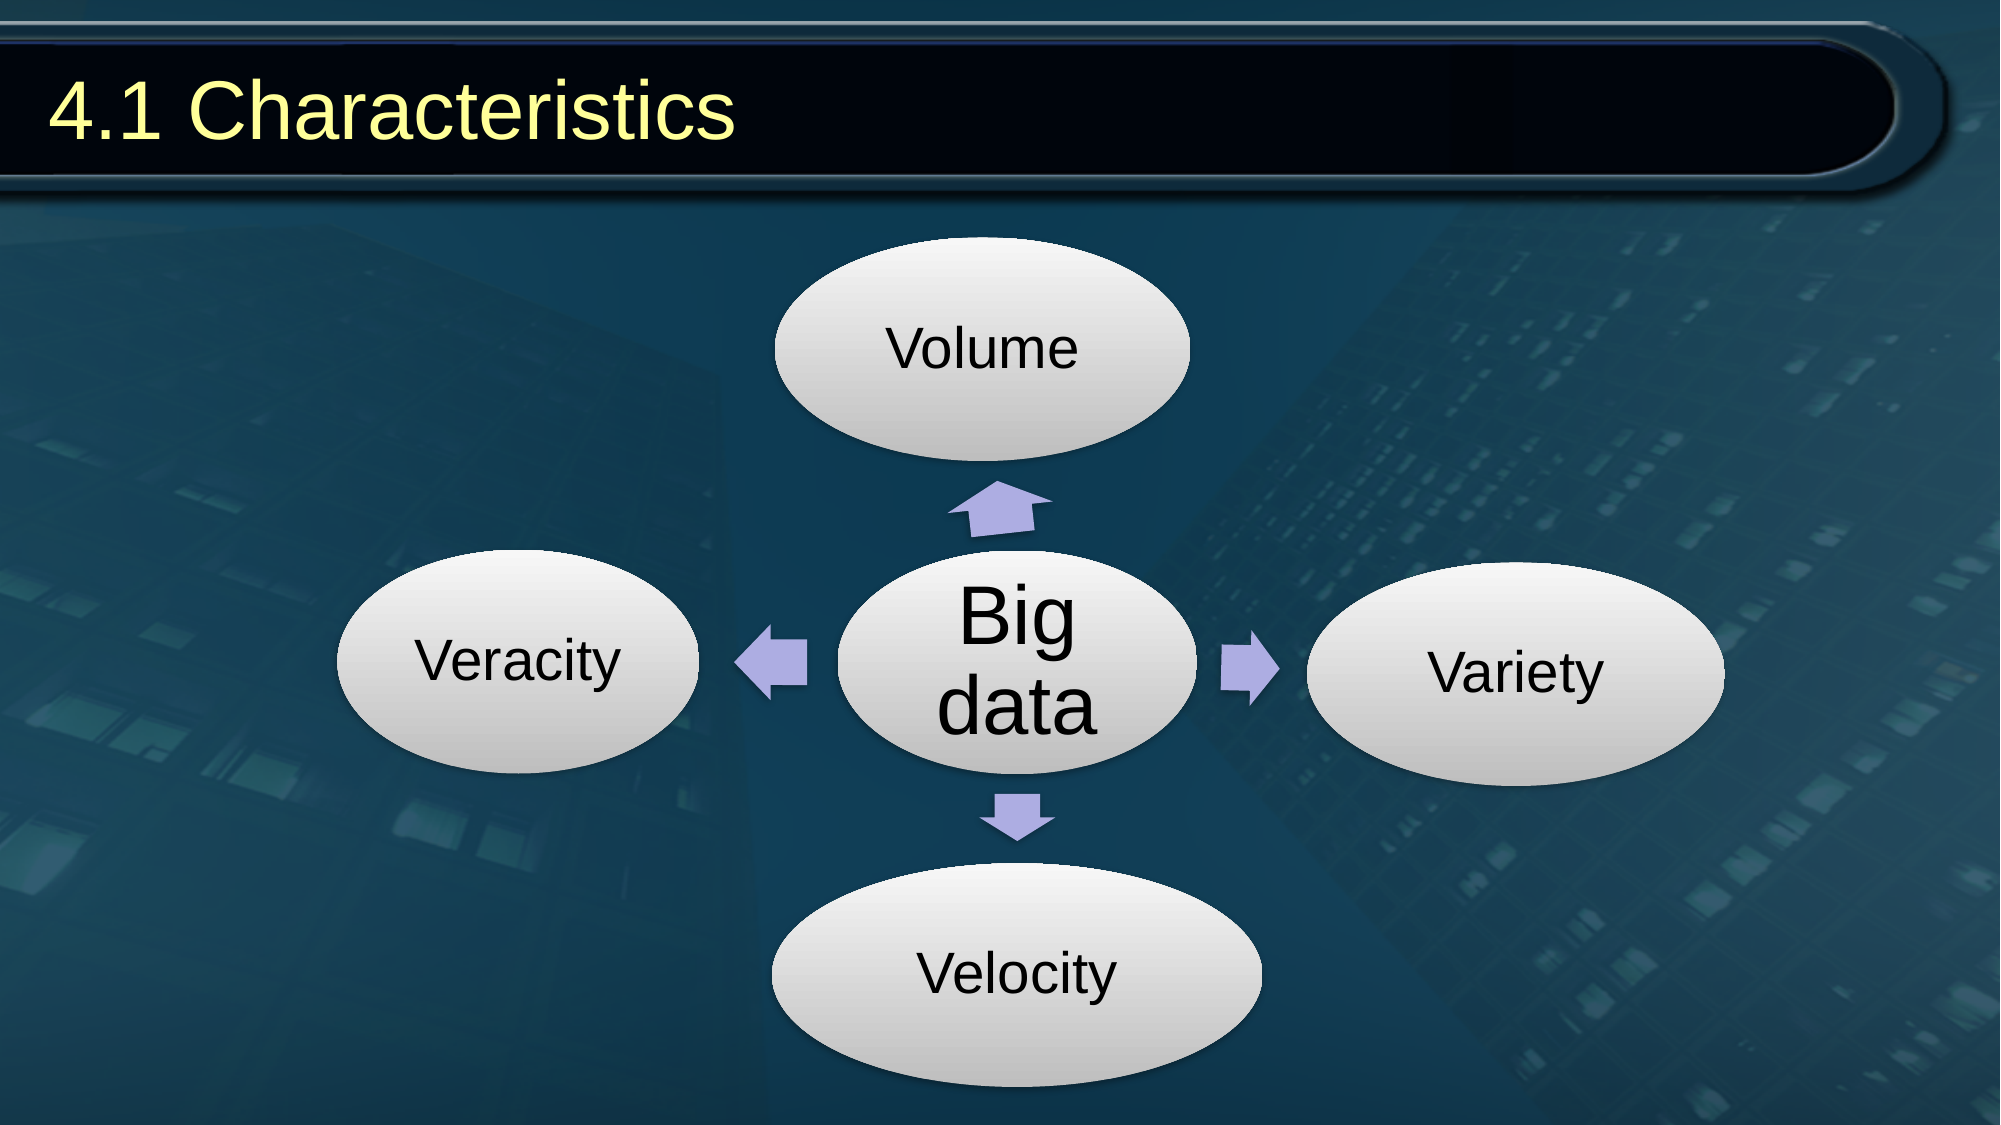

# 4.1 Characteristics
Big data

Volume

Variety

Velocity

Veracity